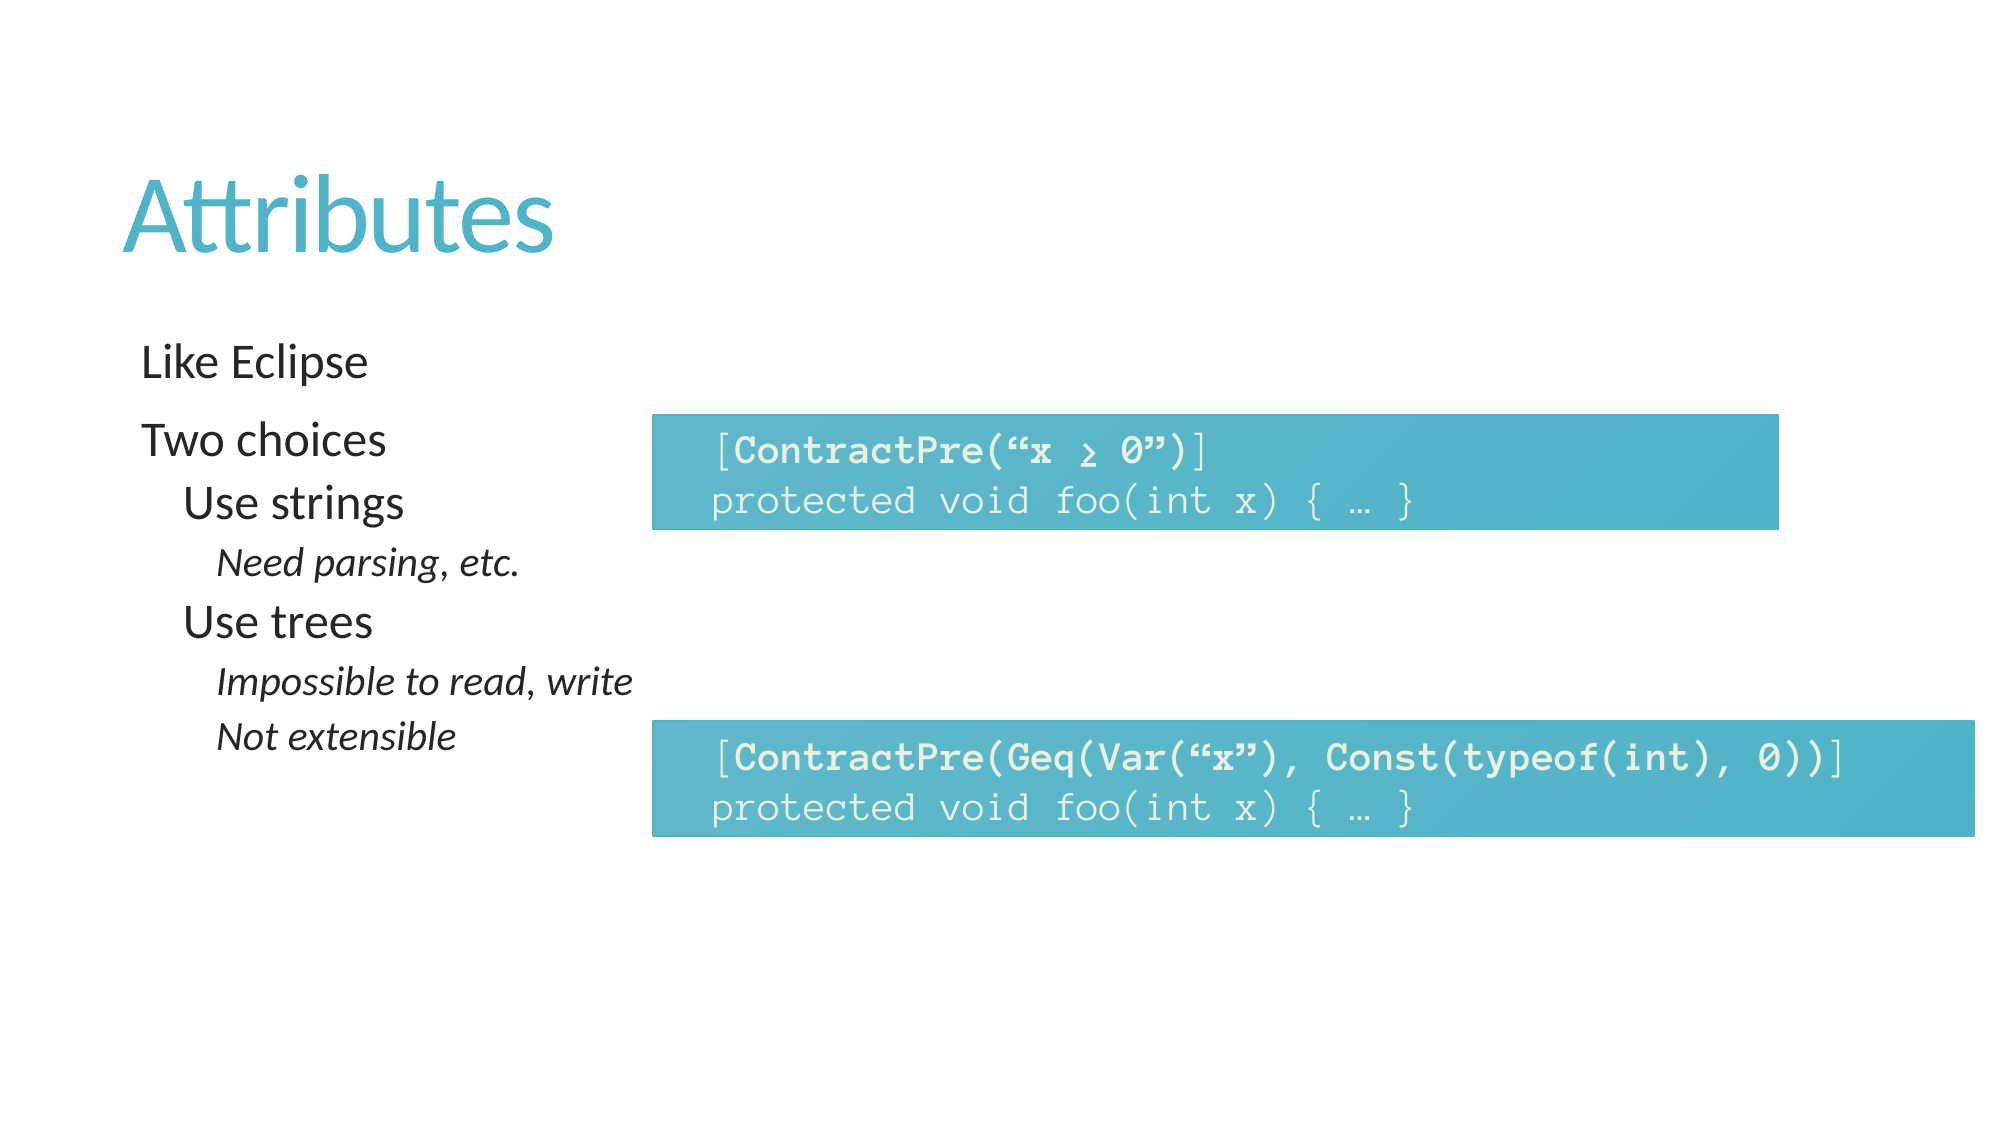

# Attributes
Like Eclipse
Two choices
Use strings
Need parsing, etc.
Use trees
Impossible to read, write
Not extensible
  [ContractPre(“x ≥ 0”)]
  protected void foo(int x) { … }
  [ContractPre(Geq(Var(“x”), Const(typeof(int), 0))]
  protected void foo(int x) { … }